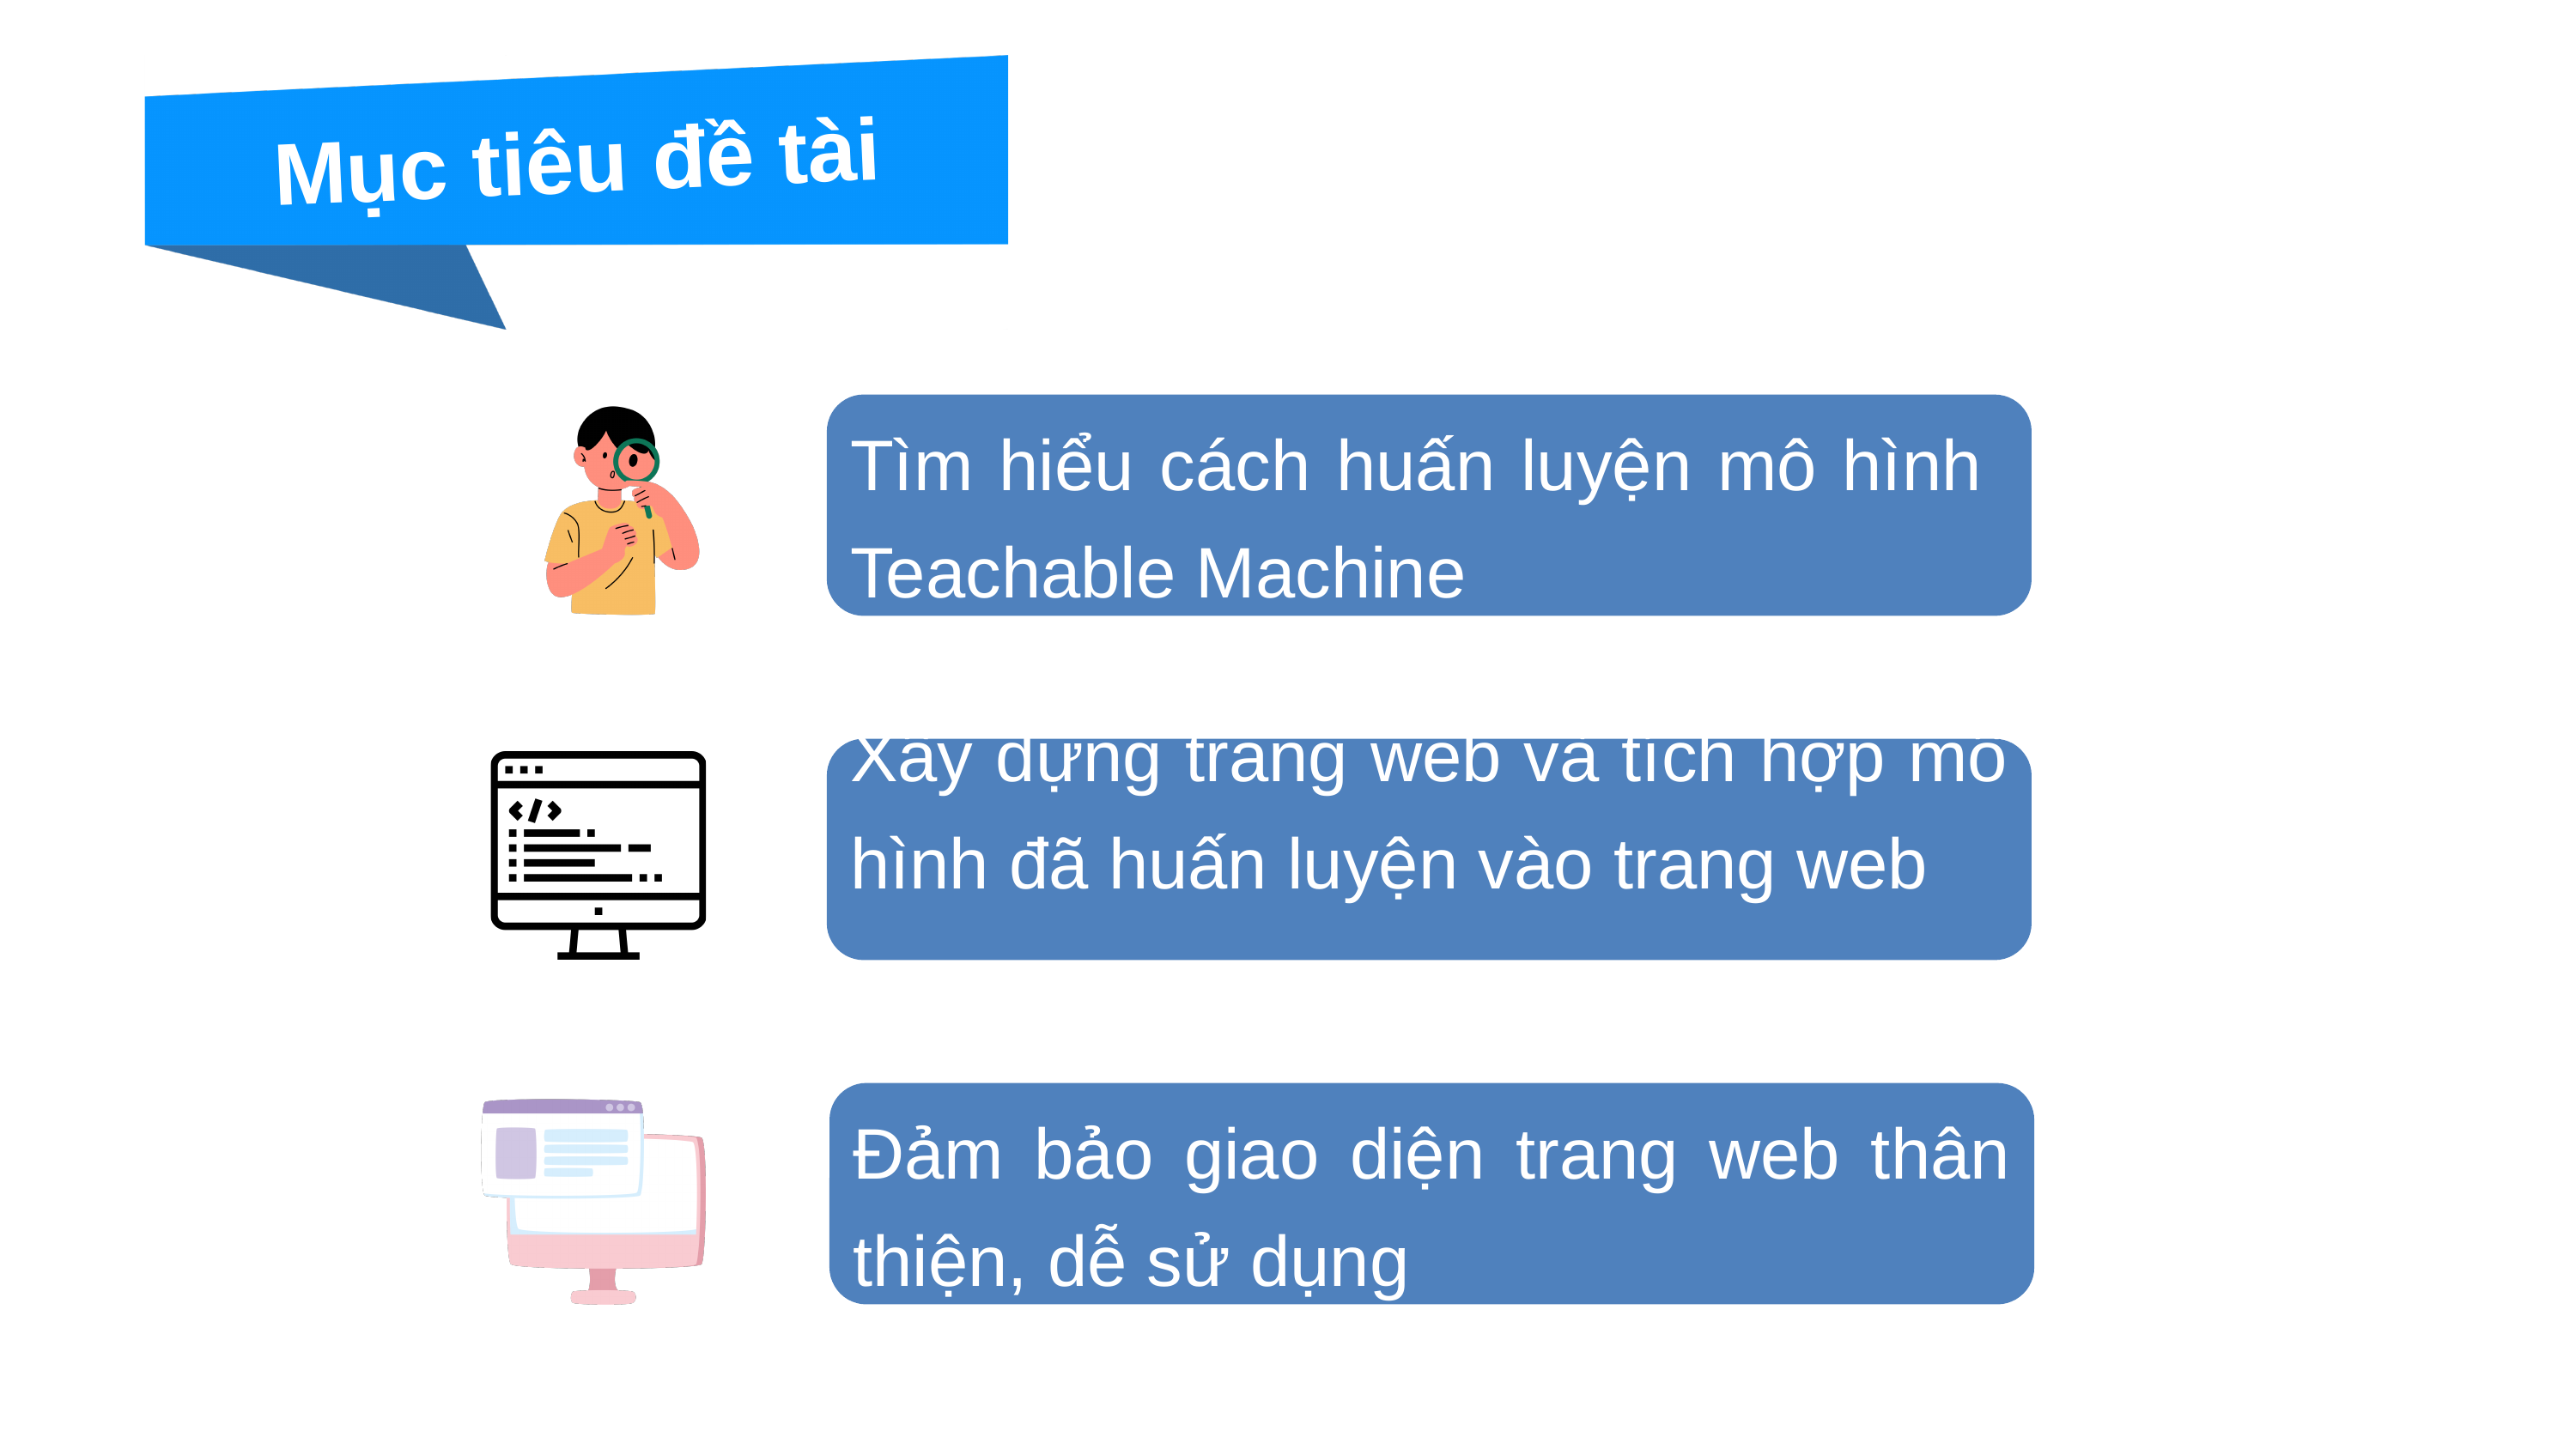

Mục tiêu đề tài
Tìm hiểu cách huấn luyện mô hình  Teachable Machine

Xây dựng trang web và tích hợp mô hình đã huấn luyện vào trang web

Đảm bảo giao diện trang web thân thiện, dễ sử dụng